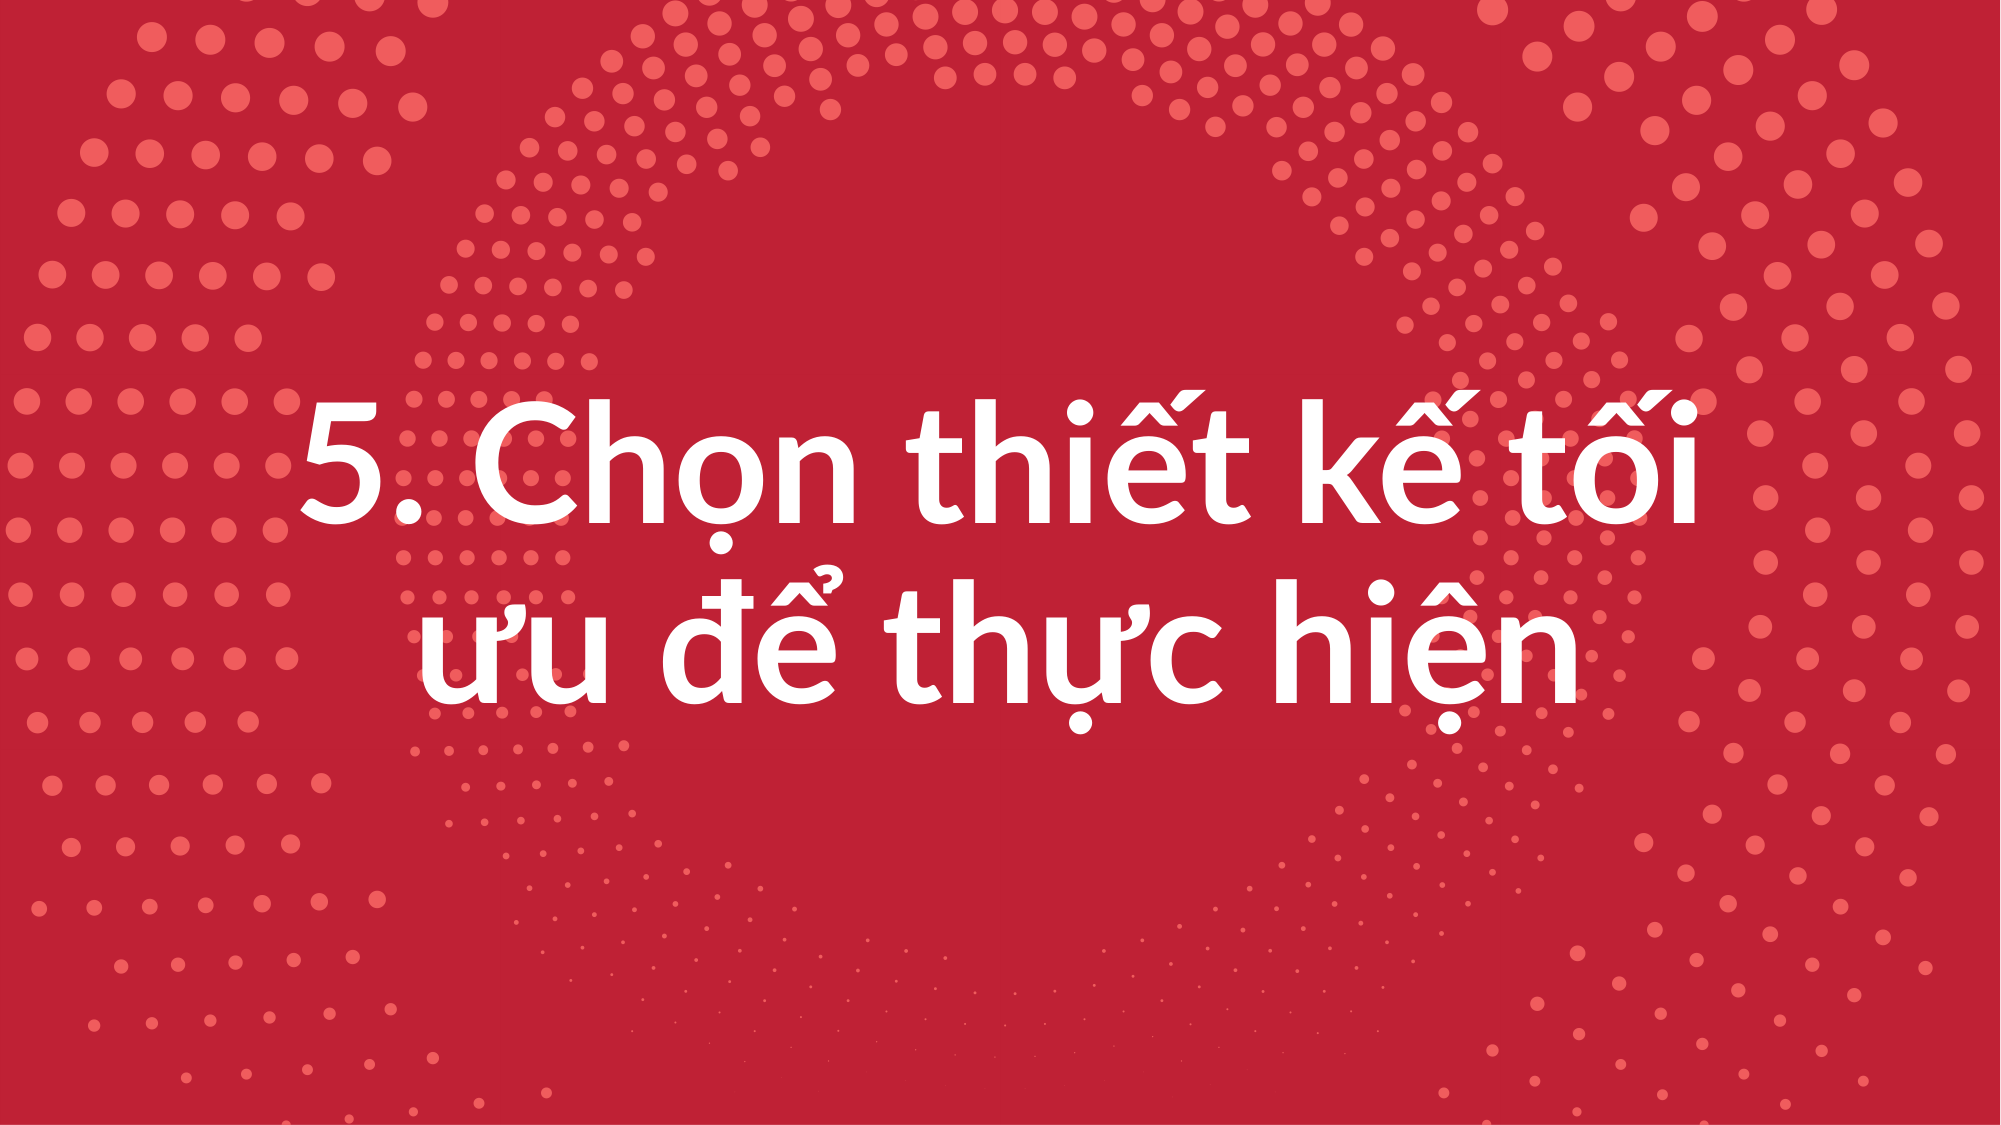

# 5. Chọn thiết kế tối ưu để thực hiện